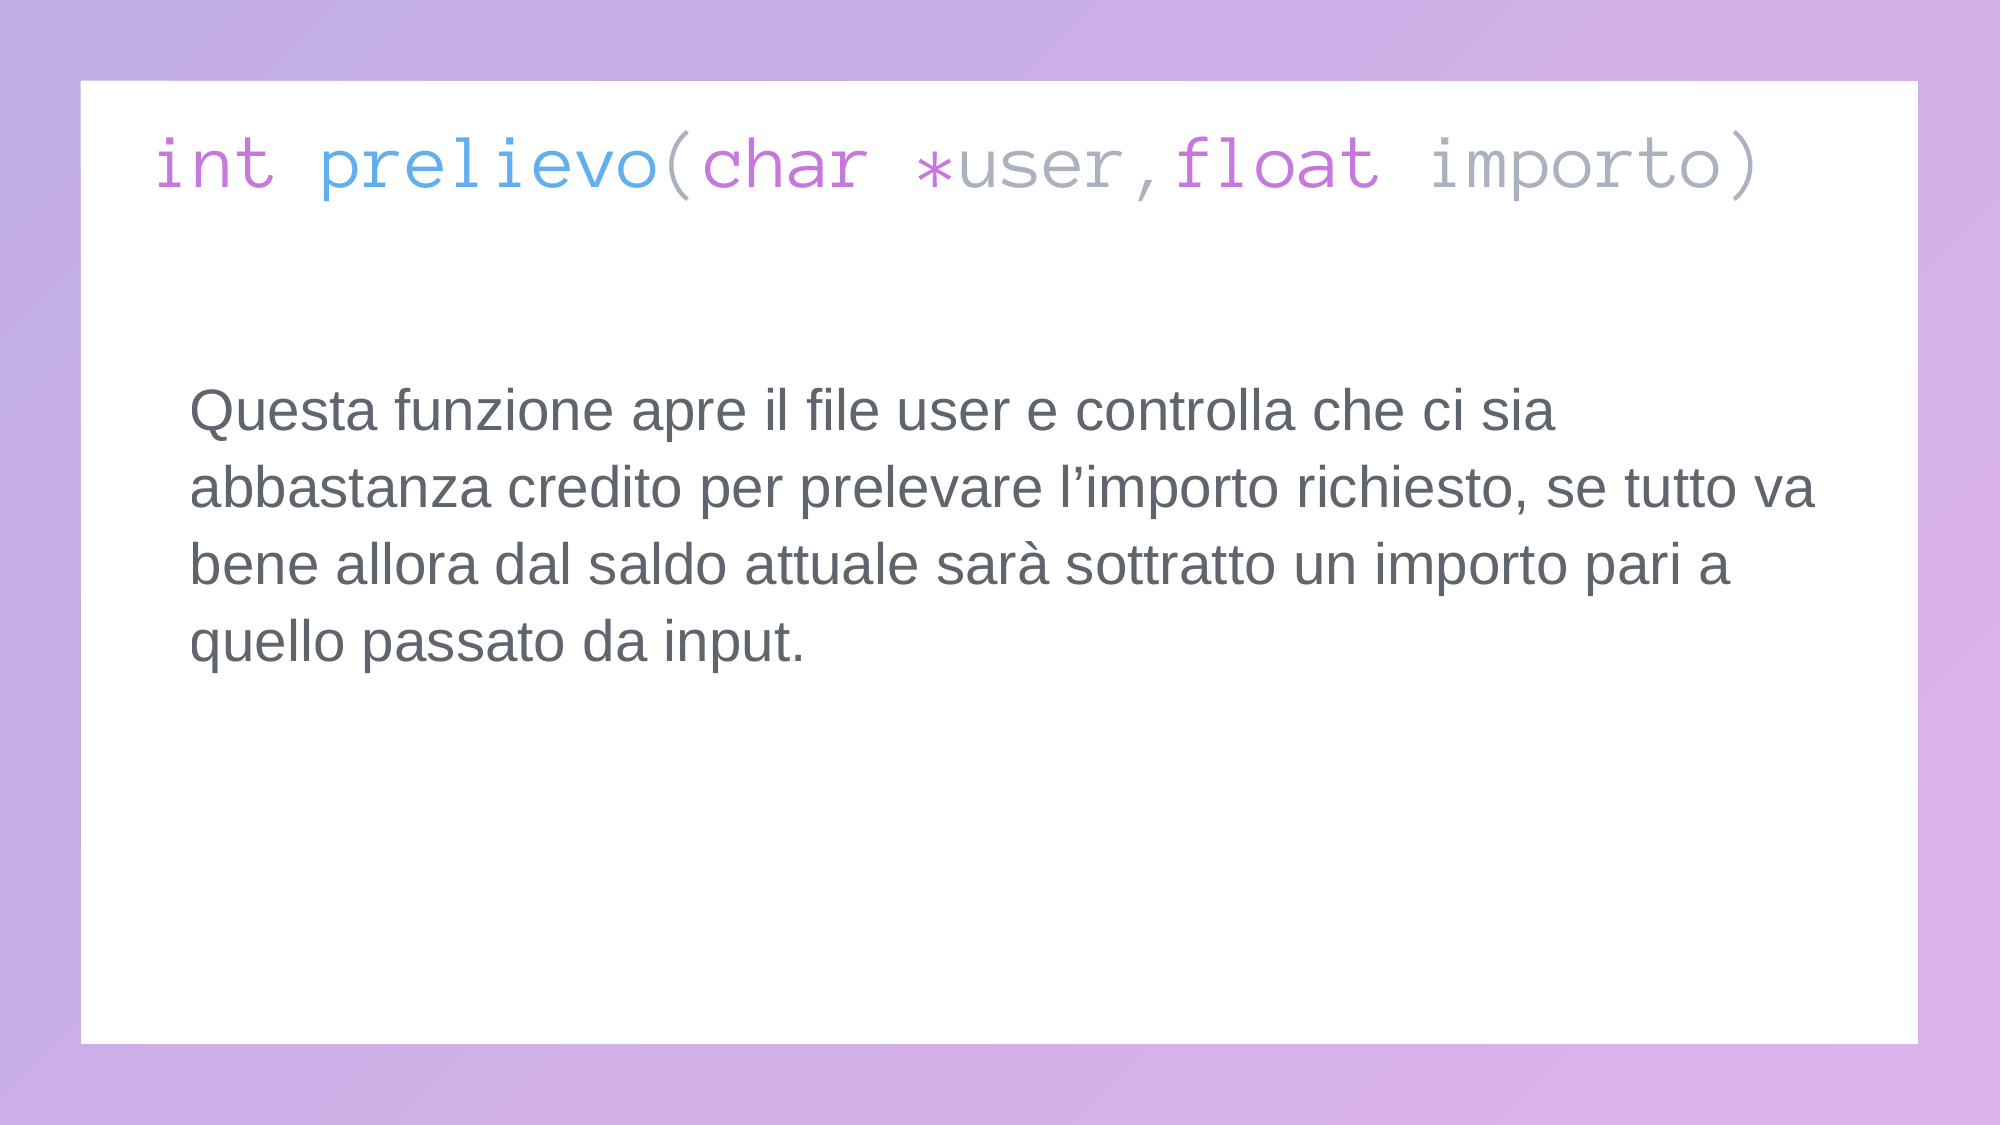

# int prelievo(char *user,float importo)
Questa funzione apre il file user e controlla che ci sia abbastanza credito per prelevare l’importo richiesto, se tutto va bene allora dal saldo attuale sarà sottratto un importo pari a quello passato da input.